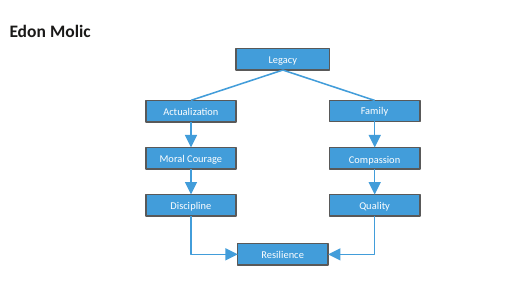

Edon Molic
Legacy
Actualization
Family
Moral Courage
Compassion

Discipline
Quality
Resilience